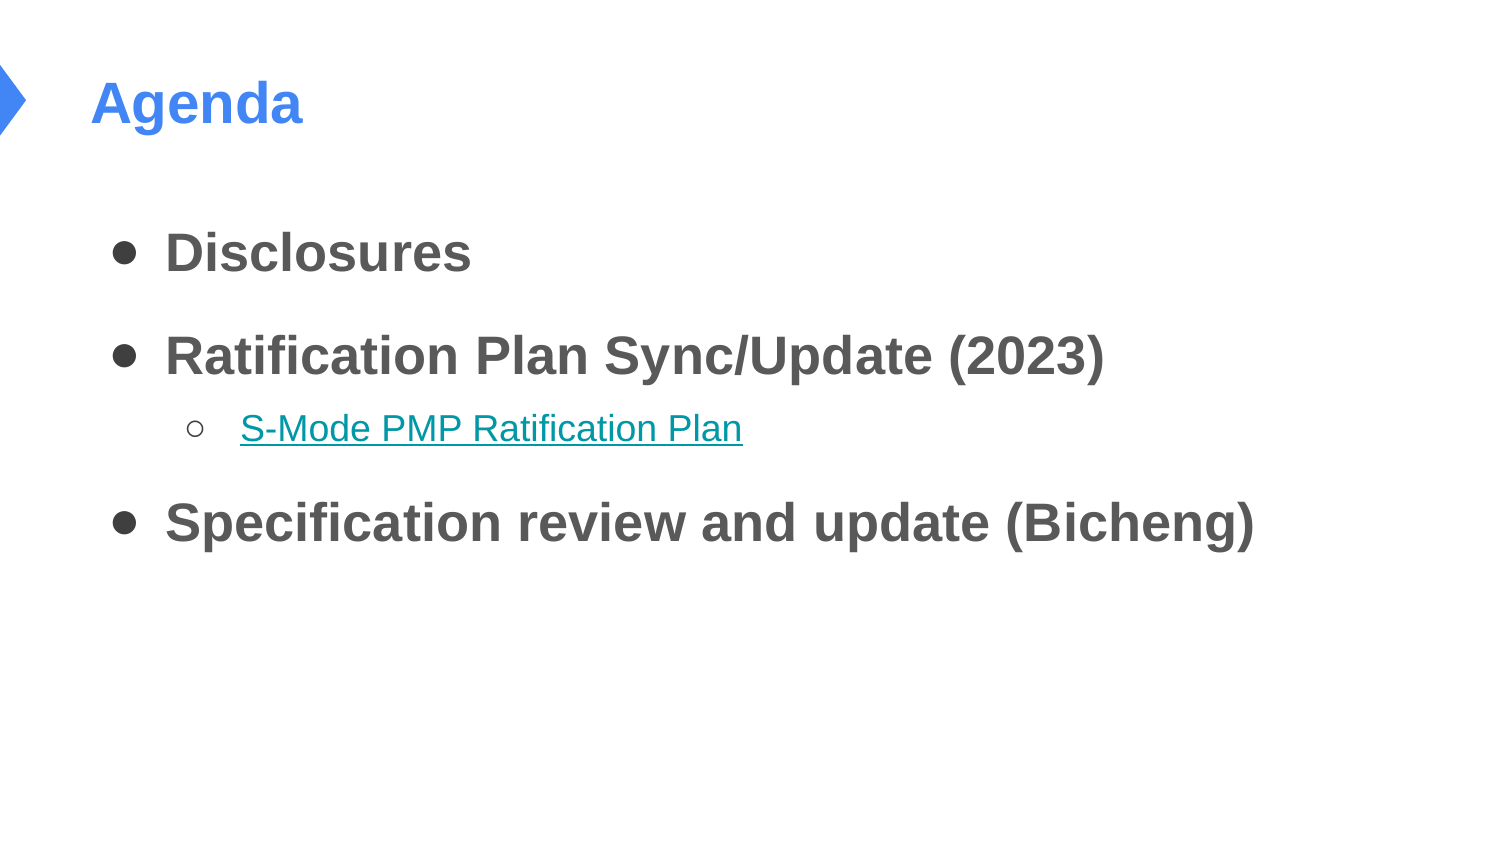

# Agenda
Disclosures
Ratification Plan Sync/Update (2023)
S-Mode PMP Ratification Plan
Specification review and update (Bicheng)